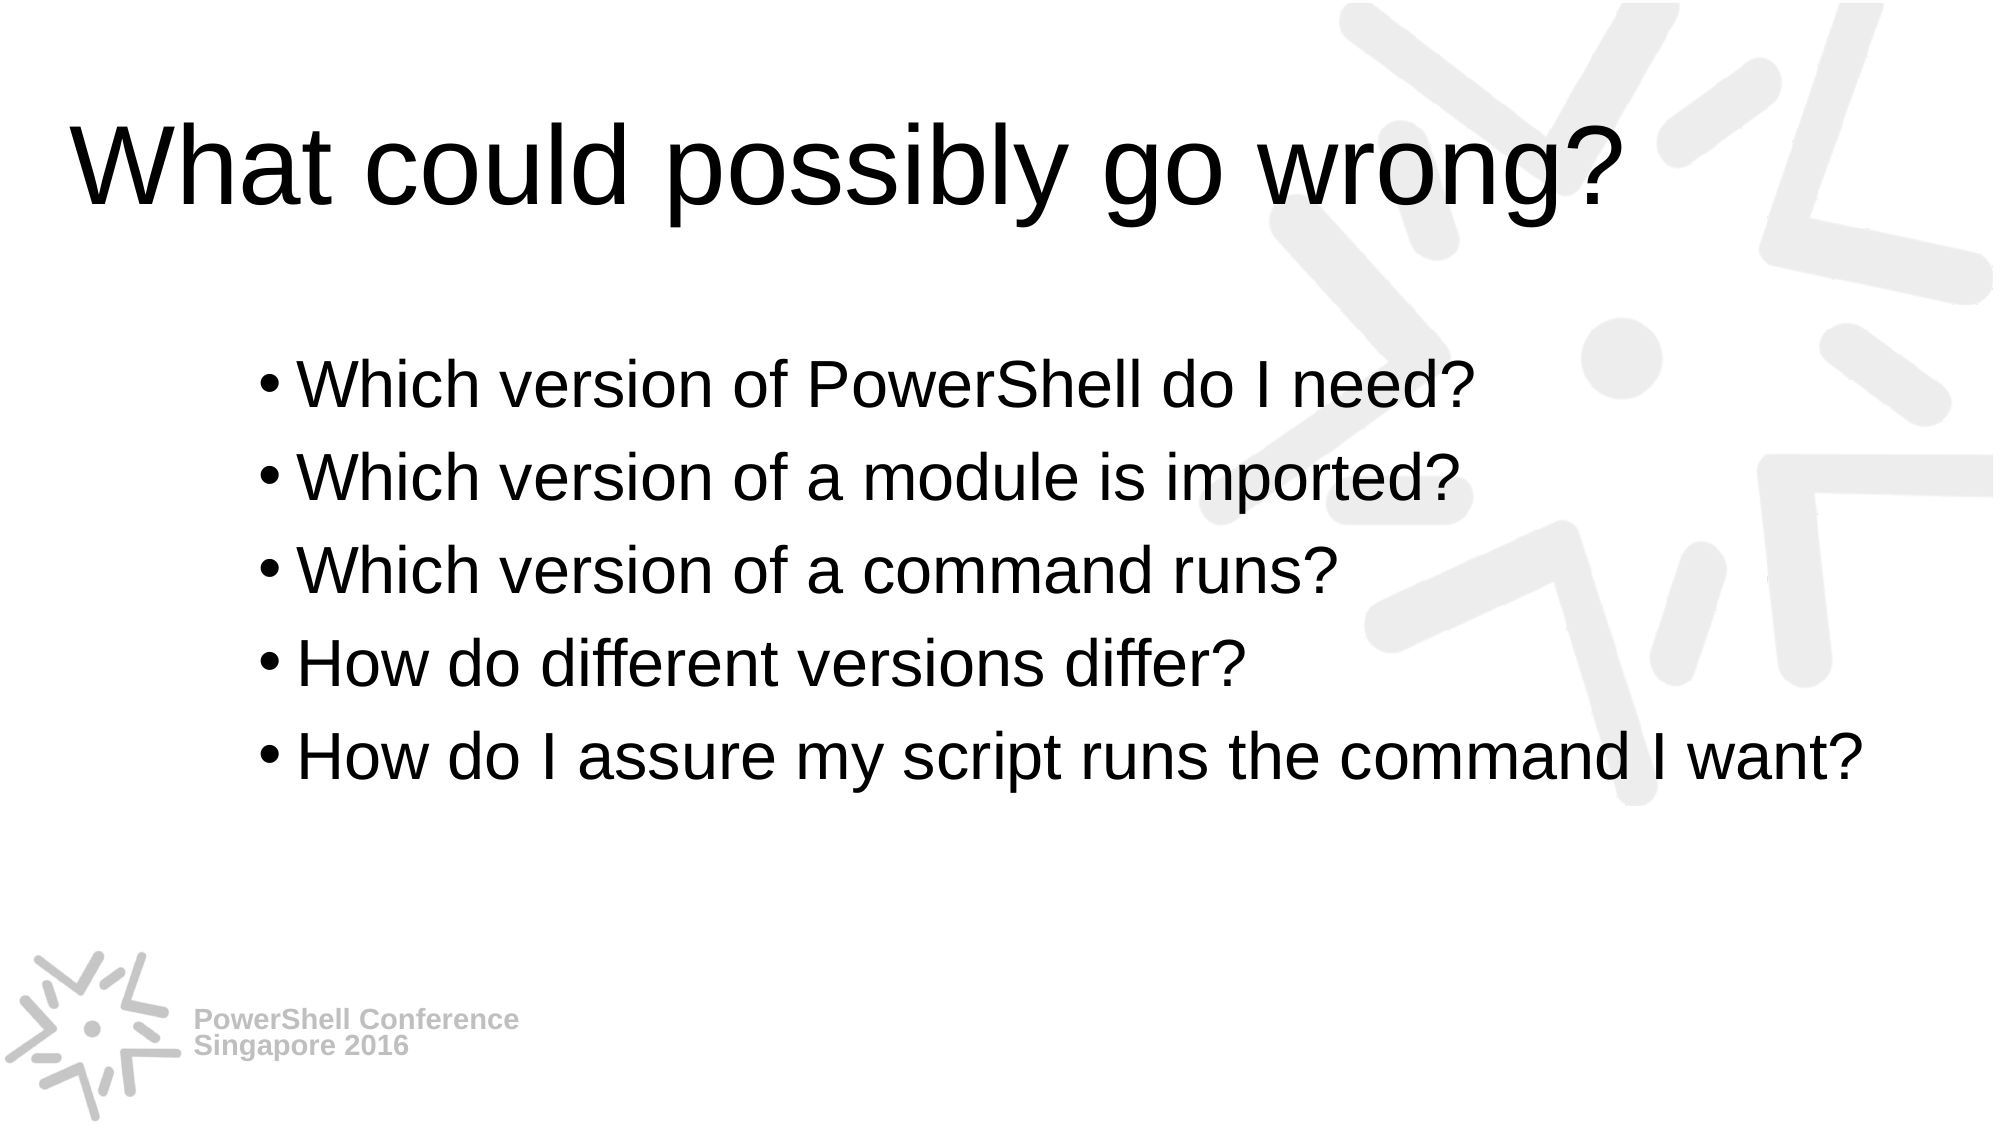

# What could possibly go wrong?
Which version of PowerShell do I need?
Which version of a module is imported?
Which version of a command runs?
How do different versions differ?
How do I assure my script runs the command I want?